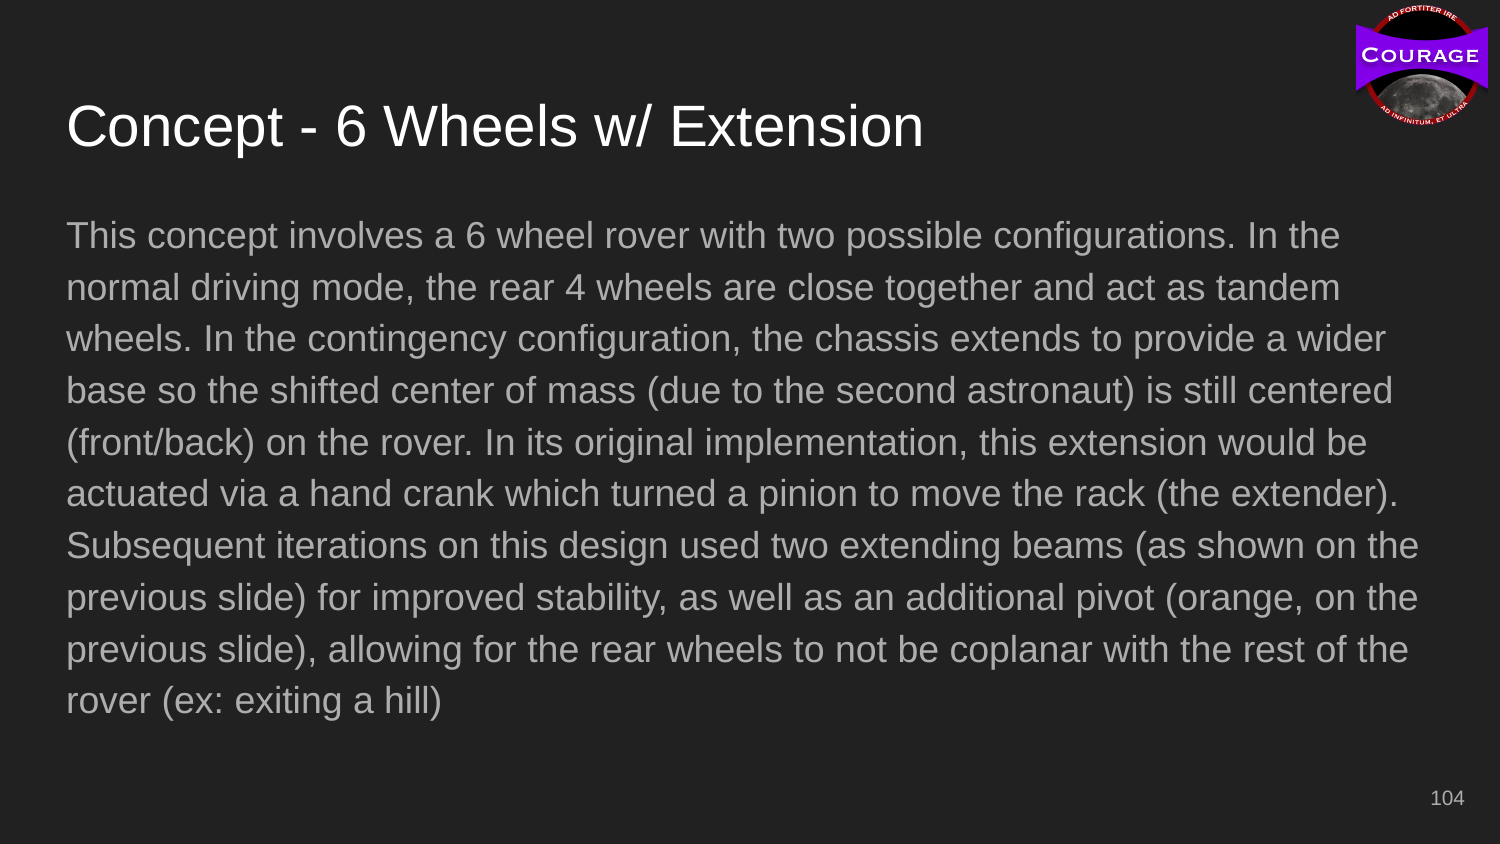

# Concept - 6 Wheels w/ Extension
This concept involves a 6 wheel rover with two possible configurations. In the normal driving mode, the rear 4 wheels are close together and act as tandem wheels. In the contingency configuration, the chassis extends to provide a wider base so the shifted center of mass (due to the second astronaut) is still centered (front/back) on the rover. In its original implementation, this extension would be actuated via a hand crank which turned a pinion to move the rack (the extender). Subsequent iterations on this design used two extending beams (as shown on the previous slide) for improved stability, as well as an additional pivot (orange, on the previous slide), allowing for the rear wheels to not be coplanar with the rest of the rover (ex: exiting a hill)
104